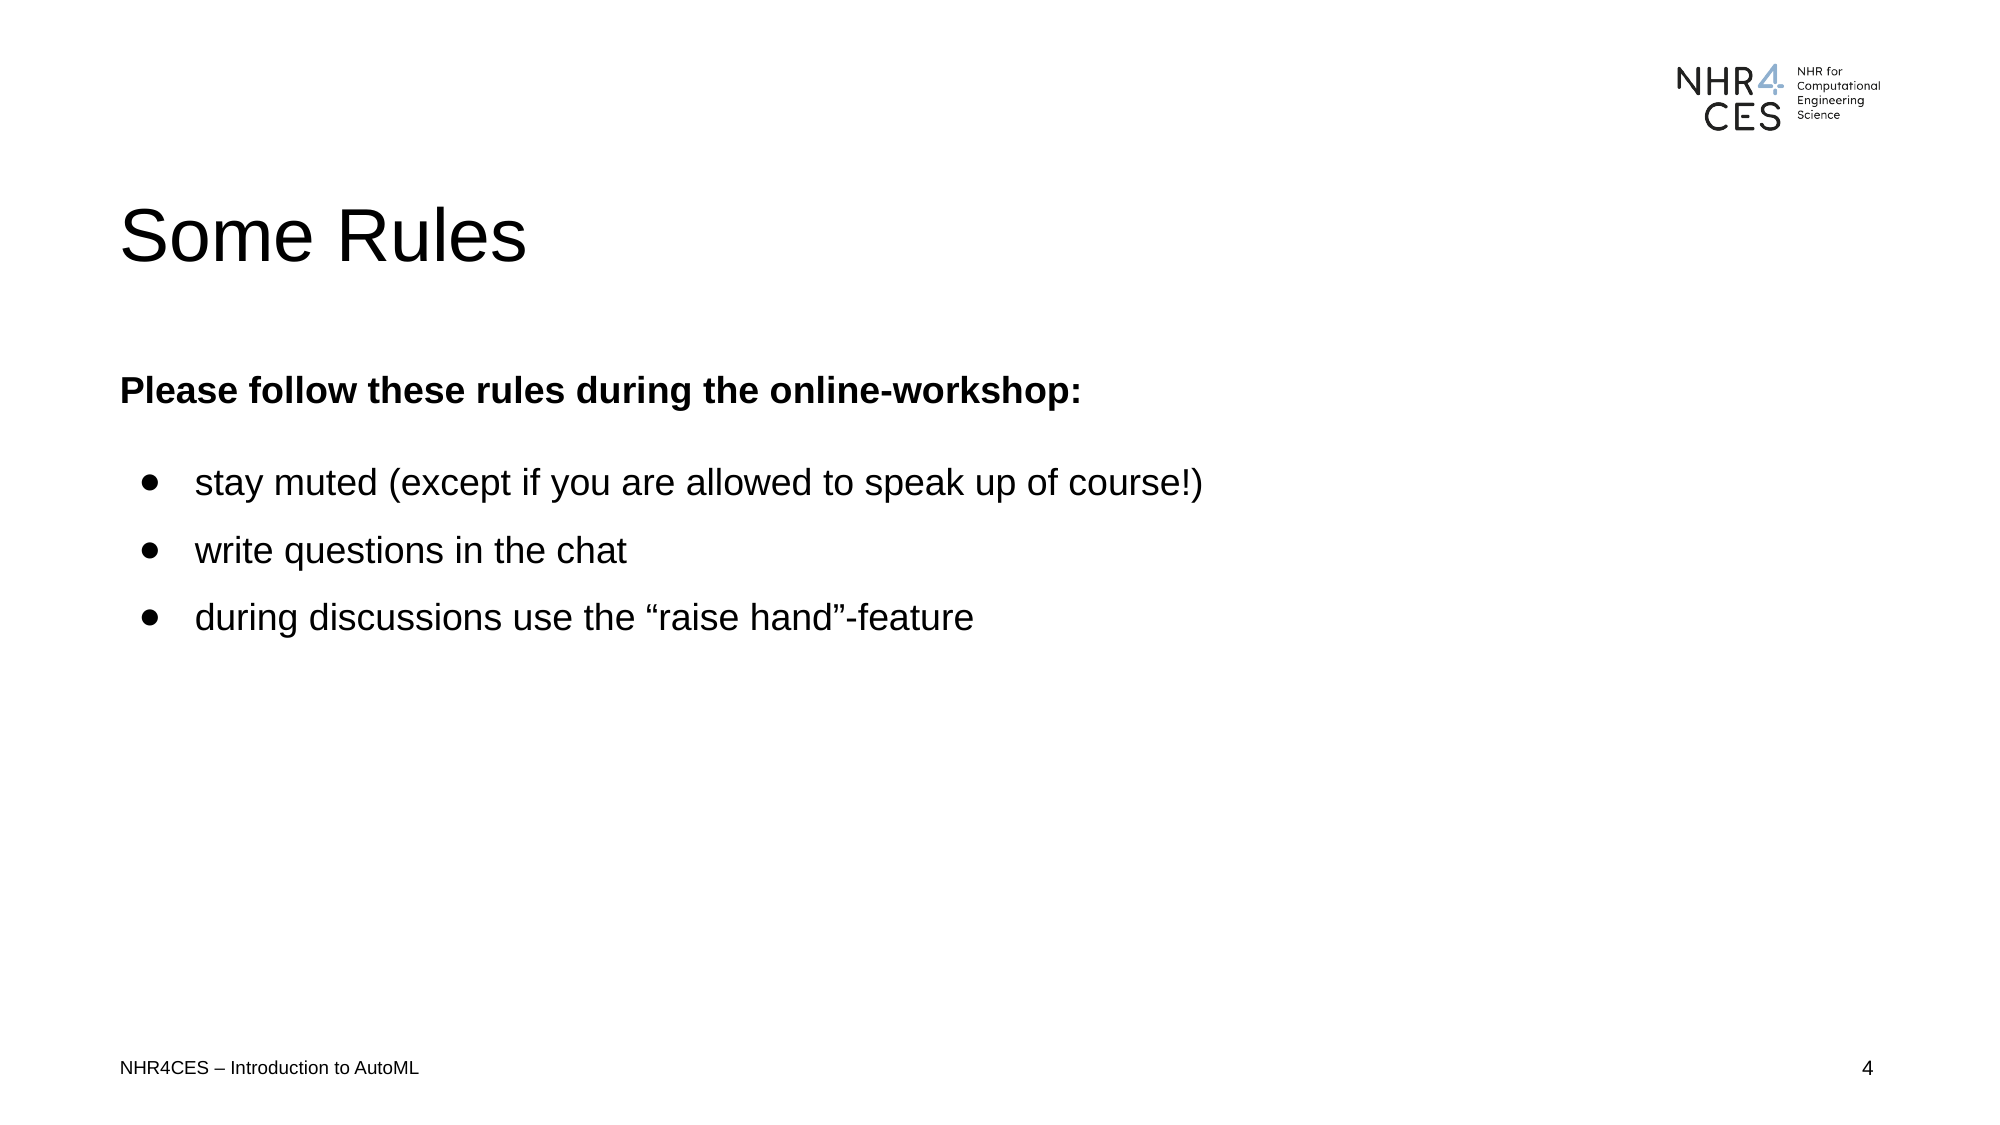

#
Some Rules
Please follow these rules during the online-workshop:
stay muted (except if you are allowed to speak up of course!)
write questions in the chat
during discussions use the “raise hand”-feature